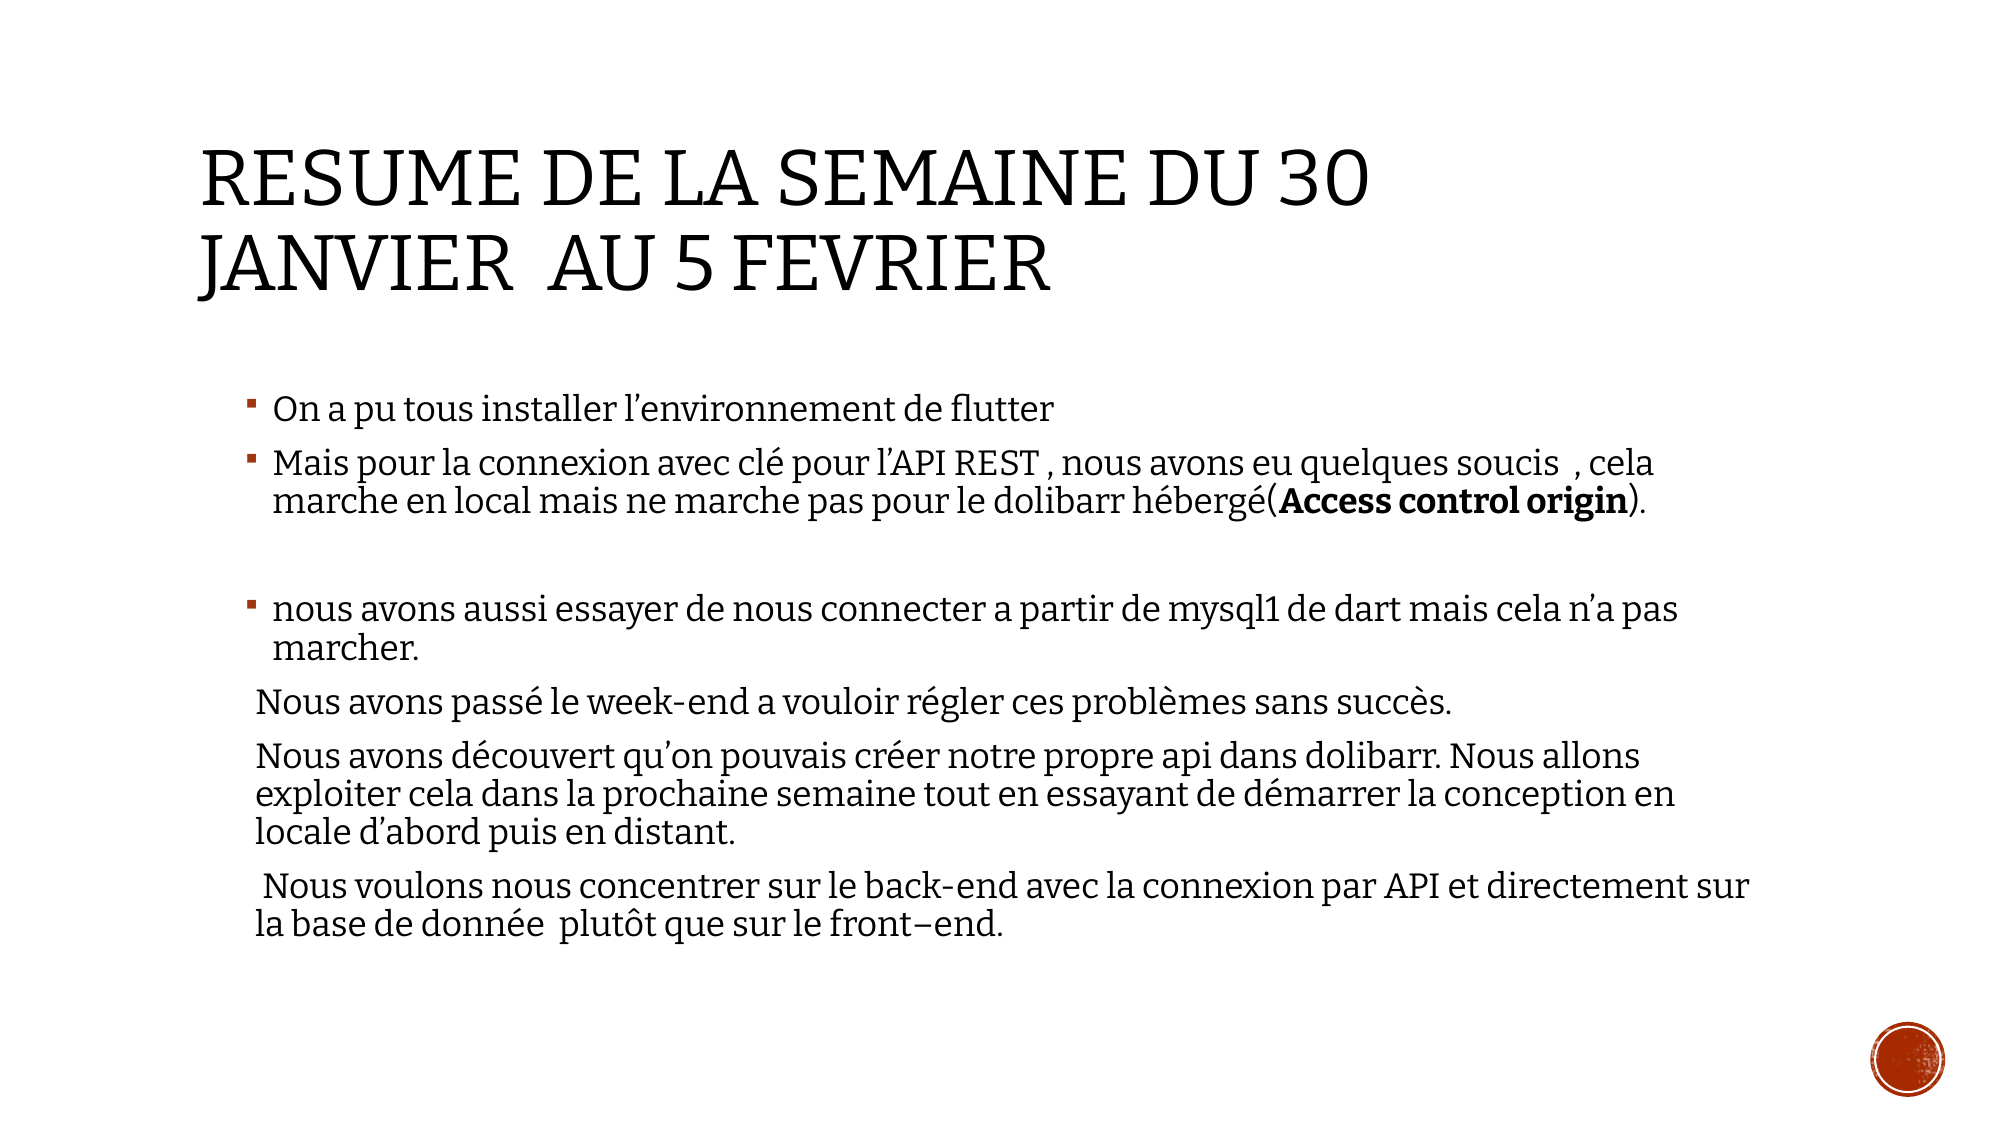

# RESUME DE LA SEMAINE DU 30 JANVIER  AU 5 FEVRIER
On a pu tous installer l’environnement de flutter
Mais pour la connexion avec clé pour l’API REST , nous avons eu quelques soucis  , cela marche en local mais ne marche pas pour le dolibarr hébergé(Access control origin).

nous avons aussi essayer de nous connecter a partir de mysql1 de dart mais cela n’a pas marcher.
Nous avons passé le week-end a vouloir régler ces problèmes sans succès.
Nous avons découvert qu’on pouvais créer notre propre api dans dolibarr. Nous allons exploiter cela dans la prochaine semaine tout en essayant de démarrer la conception en locale d’abord puis en distant.
 Nous voulons nous concentrer sur le back-end avec la connexion par API et directement sur la base de donnée  plutôt que sur le front–end.